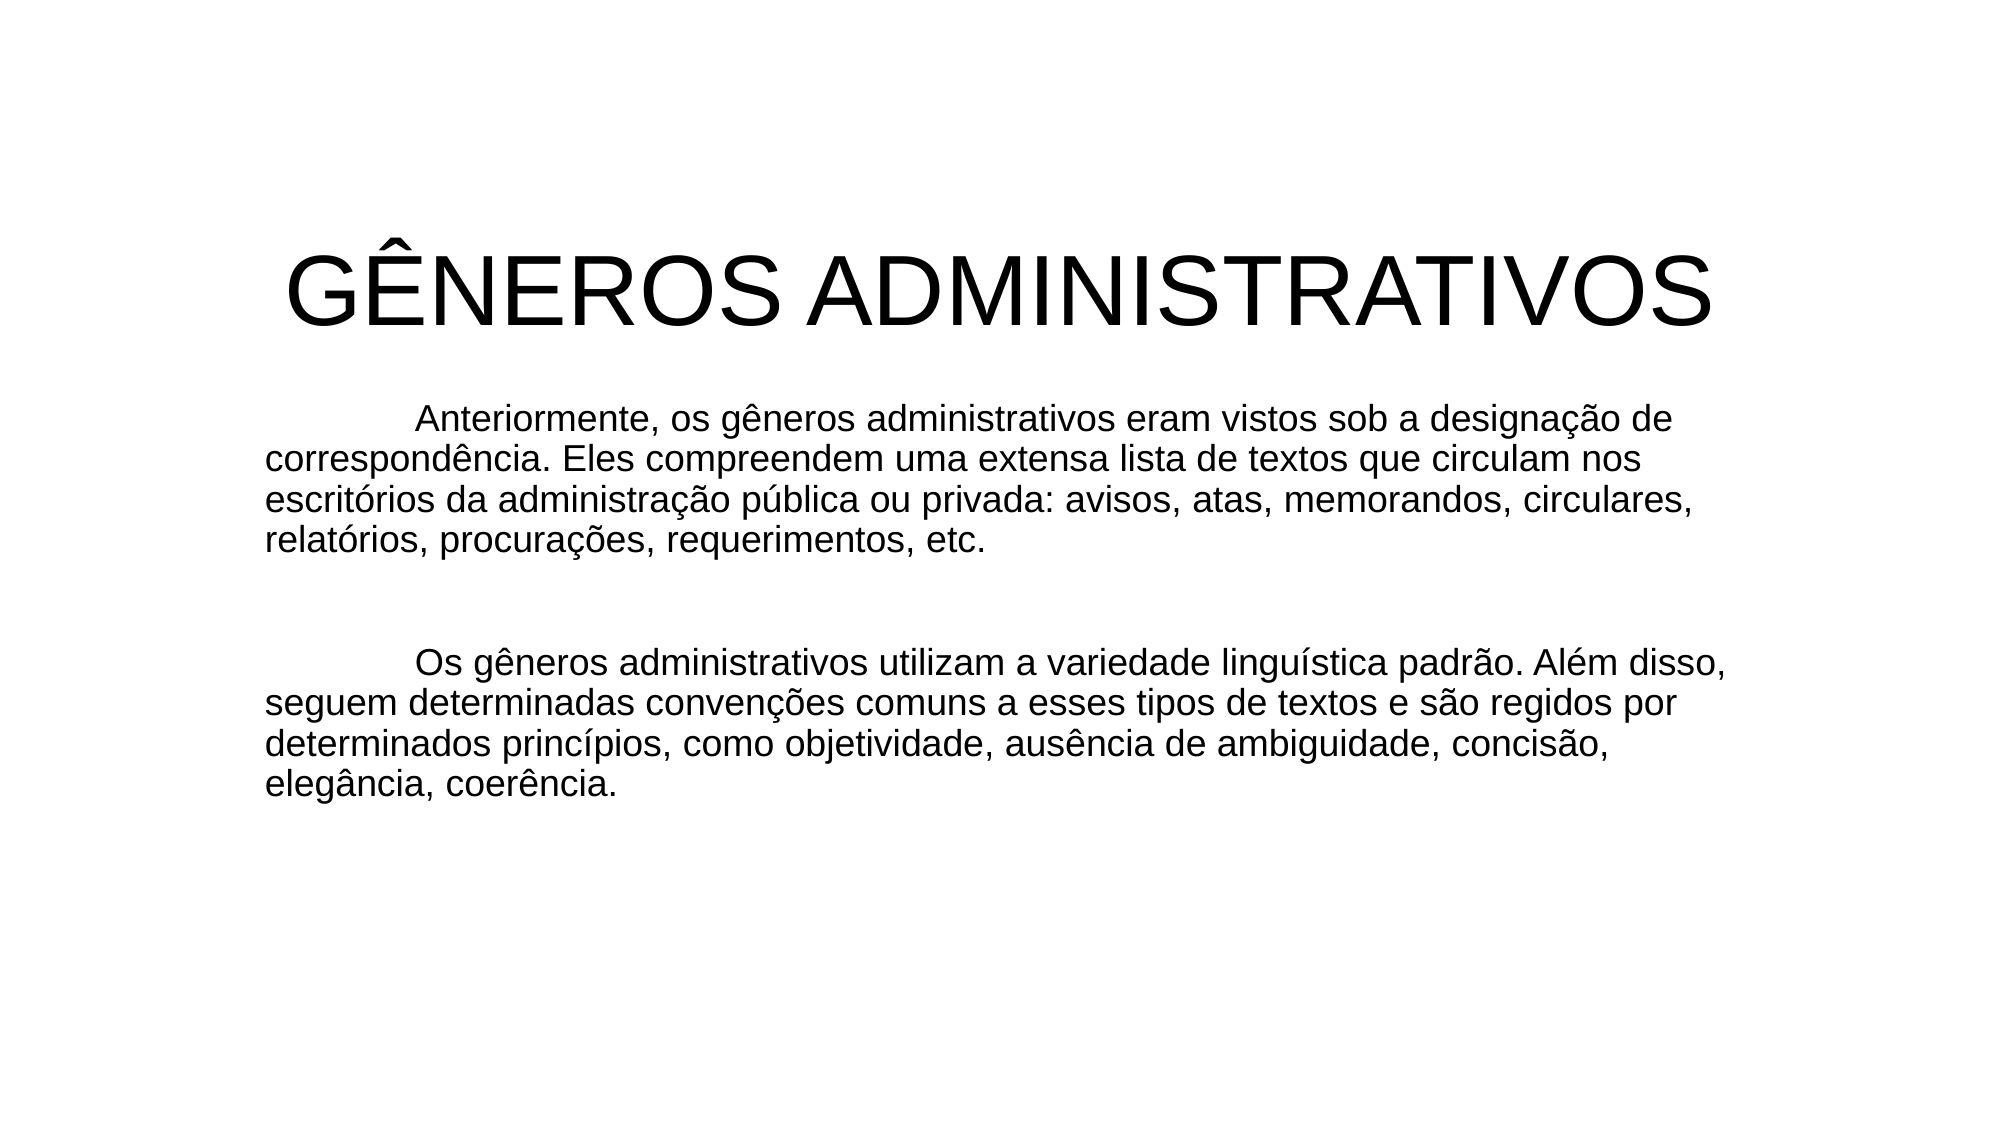

# GÊNEROS ADMINISTRATIVOS
	Anteriormente, os gêneros administrativos eram vistos sob a designação de correspondência. Eles compreendem uma extensa lista de textos que circulam nos escritórios da administração pública ou privada: avisos, atas, memorandos, circulares, relatórios, procurações, requerimentos, etc.

	Os gêneros administrativos utilizam a variedade linguística padrão. Além disso, seguem determinadas convenções comuns a esses tipos de textos e são regidos por determinados princípios, como objetividade, ausência de ambiguidade, concisão, elegância, coerência.